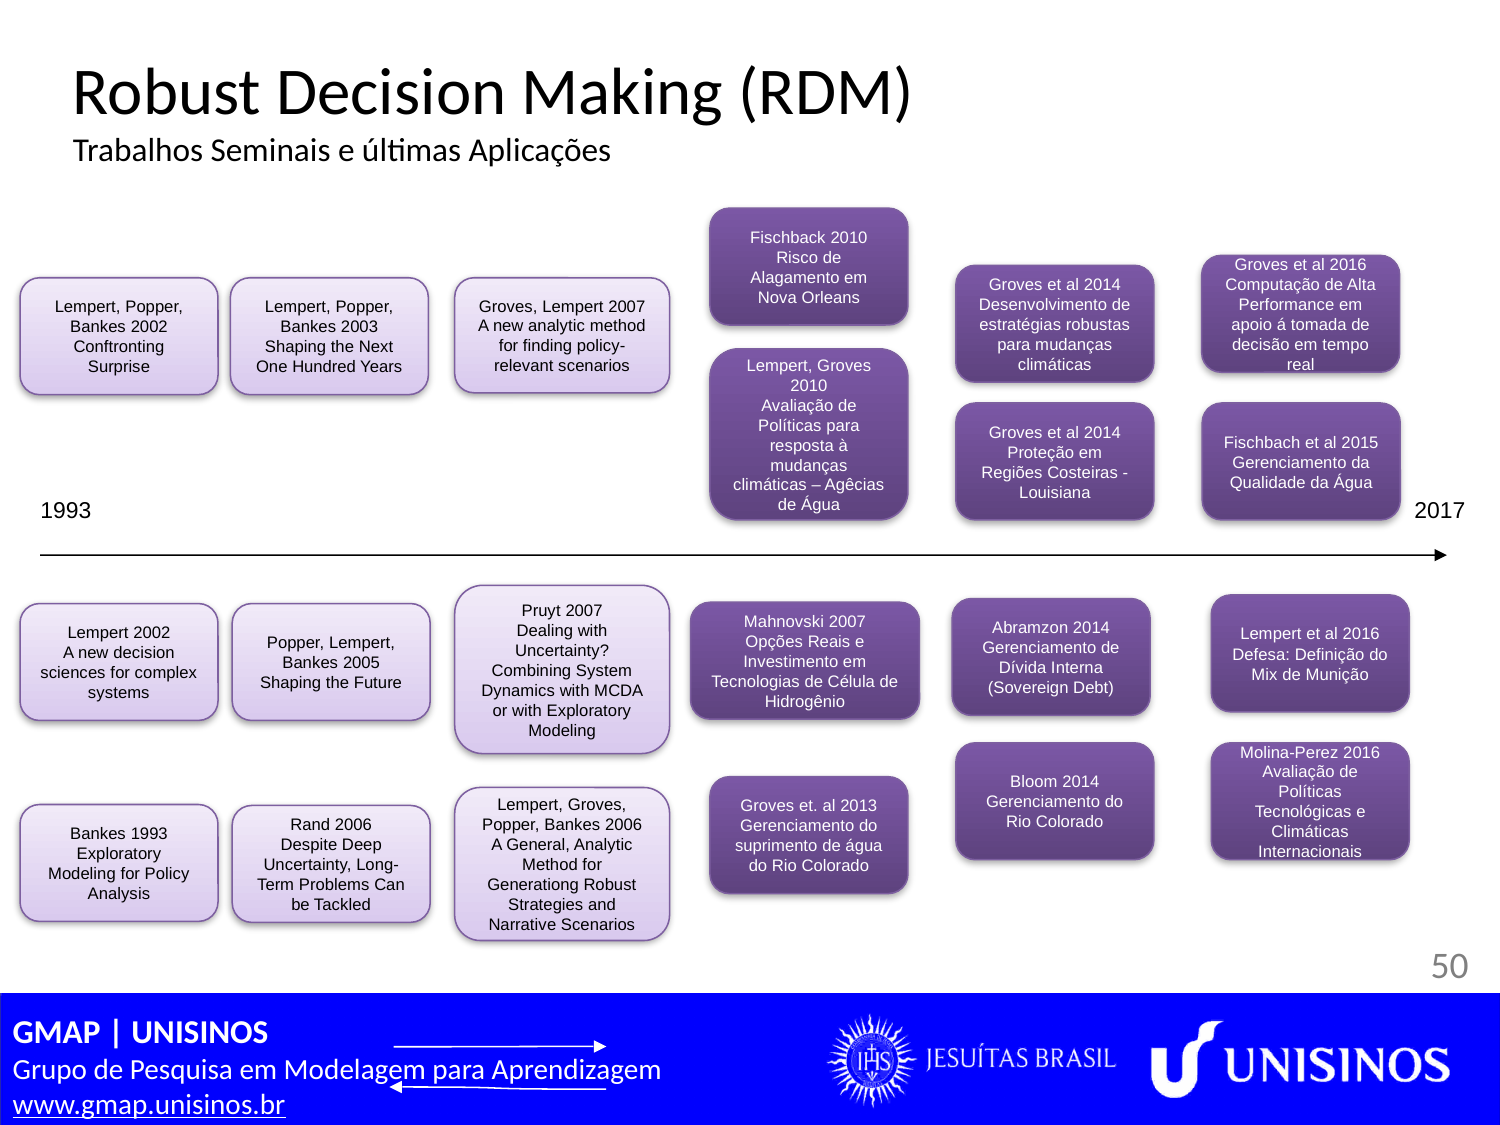

# Robust Decision Making (RDM) Trabalhos Seminais e últimas Aplicações
Fischback 2010
Risco de Alagamento em Nova Orleans
Groves et al 2016
Computação de Alta Performance em apoio á tomada de decisão em tempo real
Groves et al 2014
Desenvolvimento de estratégias robustas para mudanças climáticas
Lempert, Popper, Bankes 2002
Conftronting Surprise
Lempert, Popper, Bankes 2003
Shaping the Next One Hundred Years
Groves, Lempert 2007
A new analytic method for finding policy-relevant scenarios
Lempert, Groves 2010
Avaliação de Políticas para resposta à mudanças climáticas – Agêcias de Água
Groves et al 2014
Proteção em Regiões Costeiras - Louisiana
Fischbach et al 2015
Gerenciamento da Qualidade da Água
1993
2017
Pruyt 2007
Dealing with Uncertainty? Combining System Dynamics with MCDA or with Exploratory Modeling
Lempert et al 2016
Defesa: Definição do Mix de Munição
Abramzon 2014
Gerenciamento de Dívida Interna (Sovereign Debt)
Mahnovski 2007
Opções Reais e Investimento em Tecnologias de Célula de Hidrogênio
Lempert 2002
A new decision sciences for complex systems
Popper, Lempert, Bankes 2005
Shaping the Future
Bloom 2014
Gerenciamento do Rio Colorado
Molina-Perez 2016
Avaliação de Políticas Tecnológicas e Climáticas Internacionais
Groves et. al 2013
Gerenciamento do suprimento de água do Rio Colorado
Lempert, Groves, Popper, Bankes 2006
A General, Analytic Method for Generationg Robust Strategies and Narrative Scenarios
Bankes 1993
Exploratory Modeling for Policy Analysis
Rand 2006
Despite Deep Uncertainty, Long-Term Problems Can be Tackled